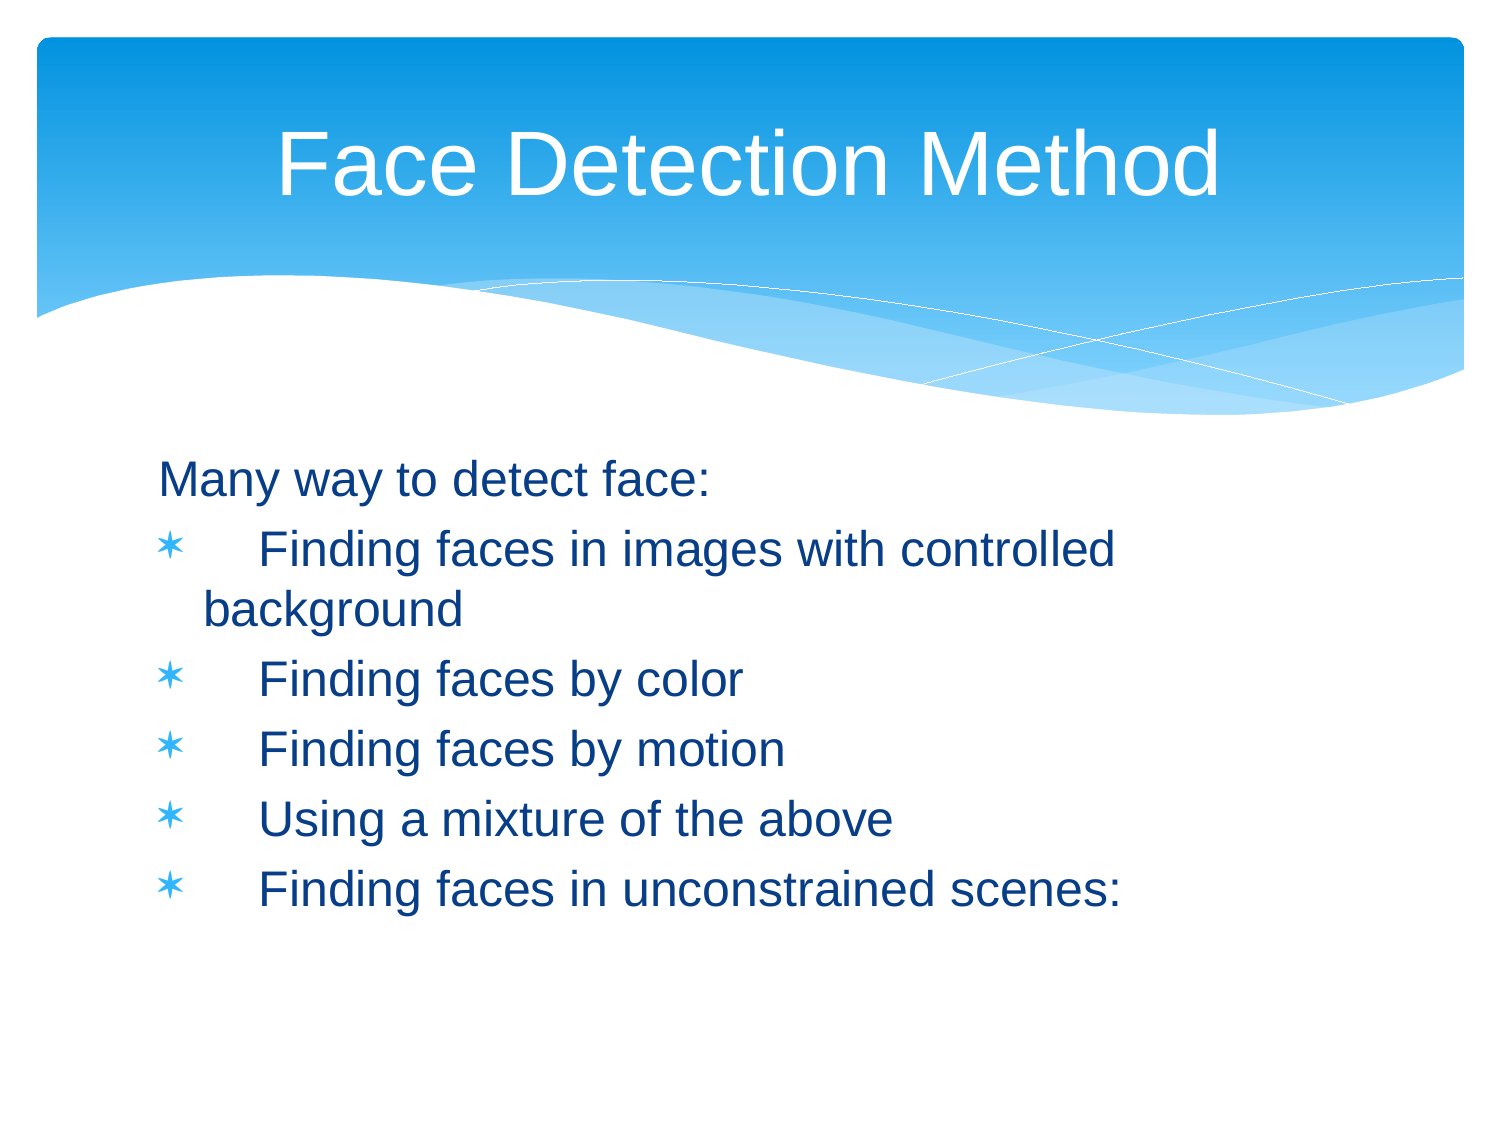

# Face Detection Method
Many way to detect face:
    Finding faces in images with controlled background
    Finding faces by color
    Finding faces by motion
    Using a mixture of the above
    Finding faces in unconstrained scenes: